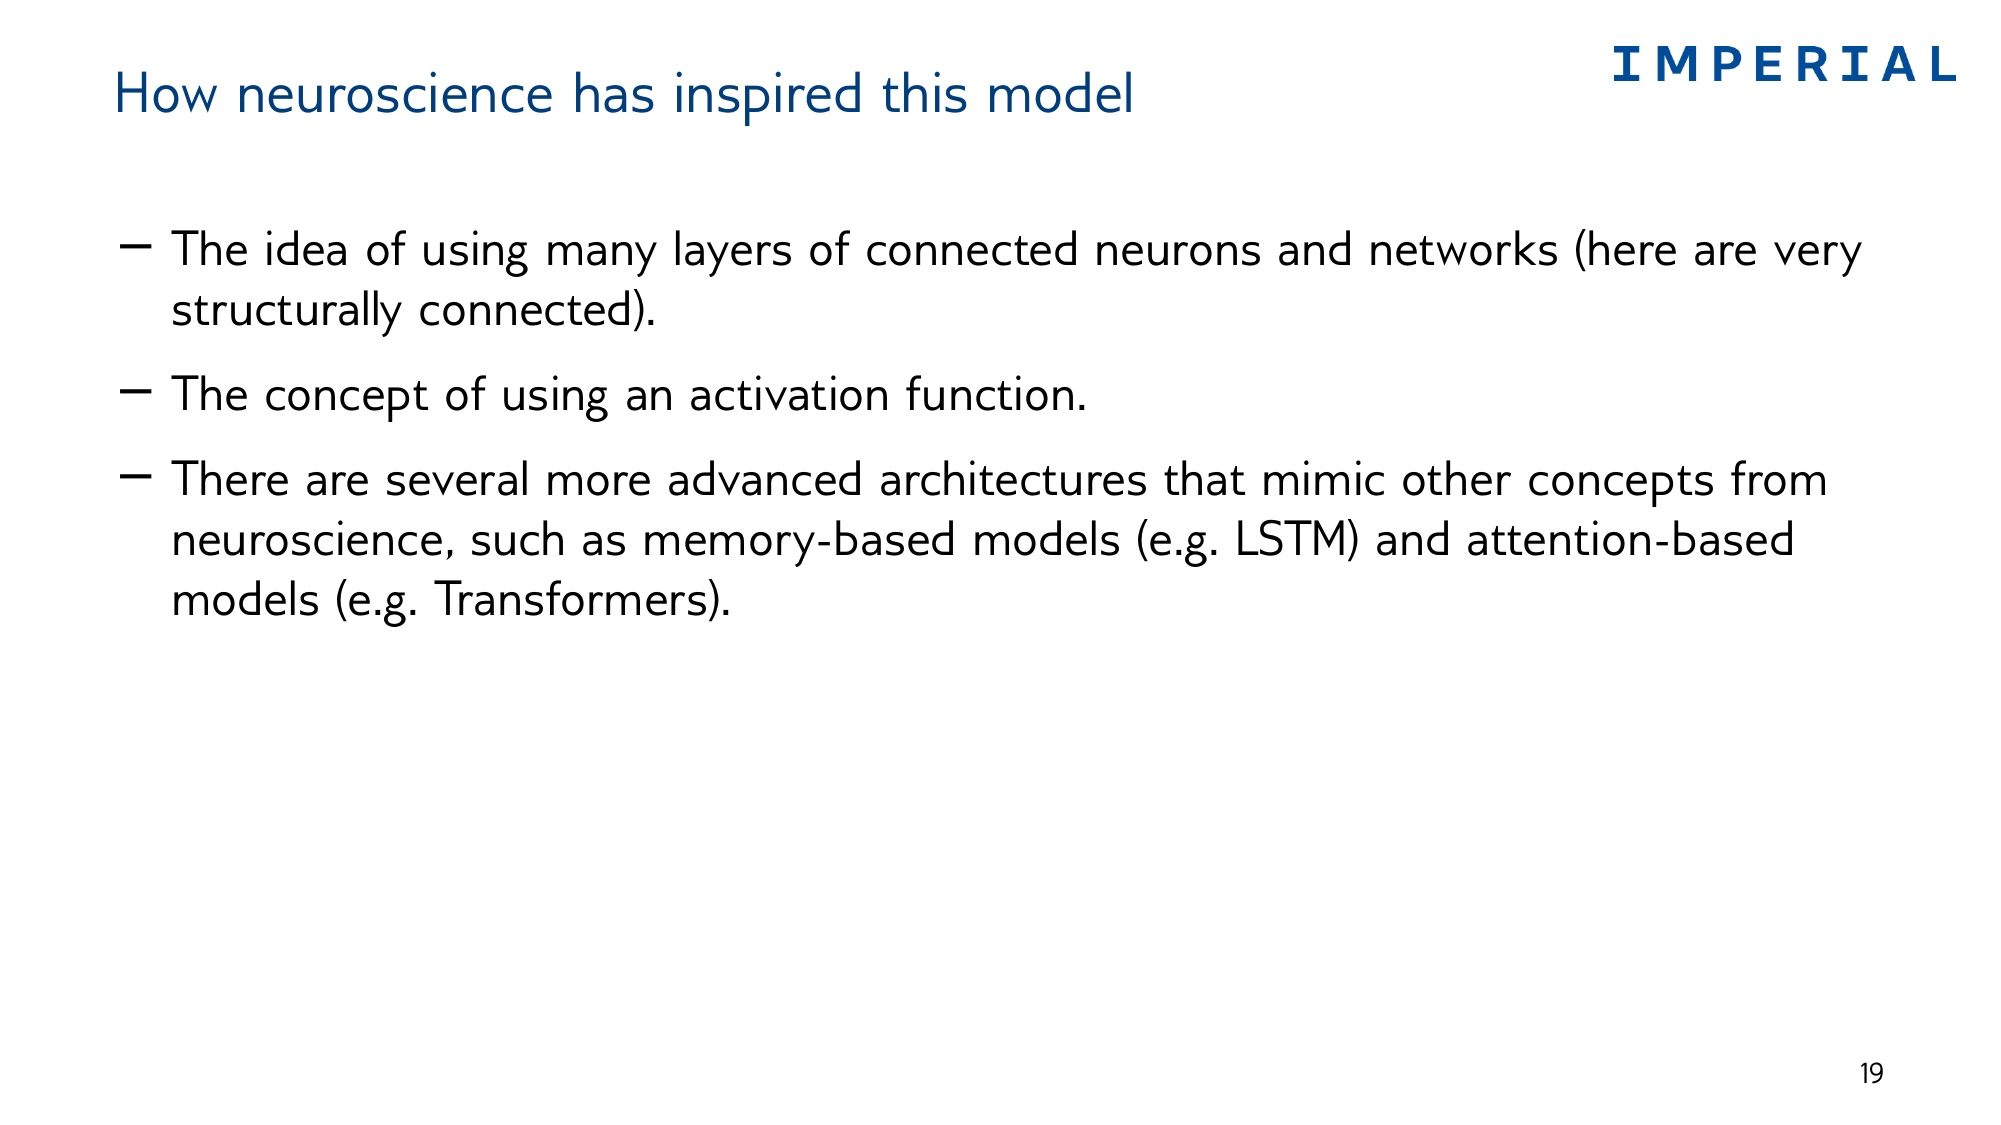

# How neuroscience has inspired this model
The idea of using many layers of connected neurons and networks (here are very structurally connected).
The concept of using an activation function.
There are several more advanced architectures that mimic other concepts from neuroscience, such as memory-based models (e.g. LSTM) and attention-based models (e.g. Transformers).
19